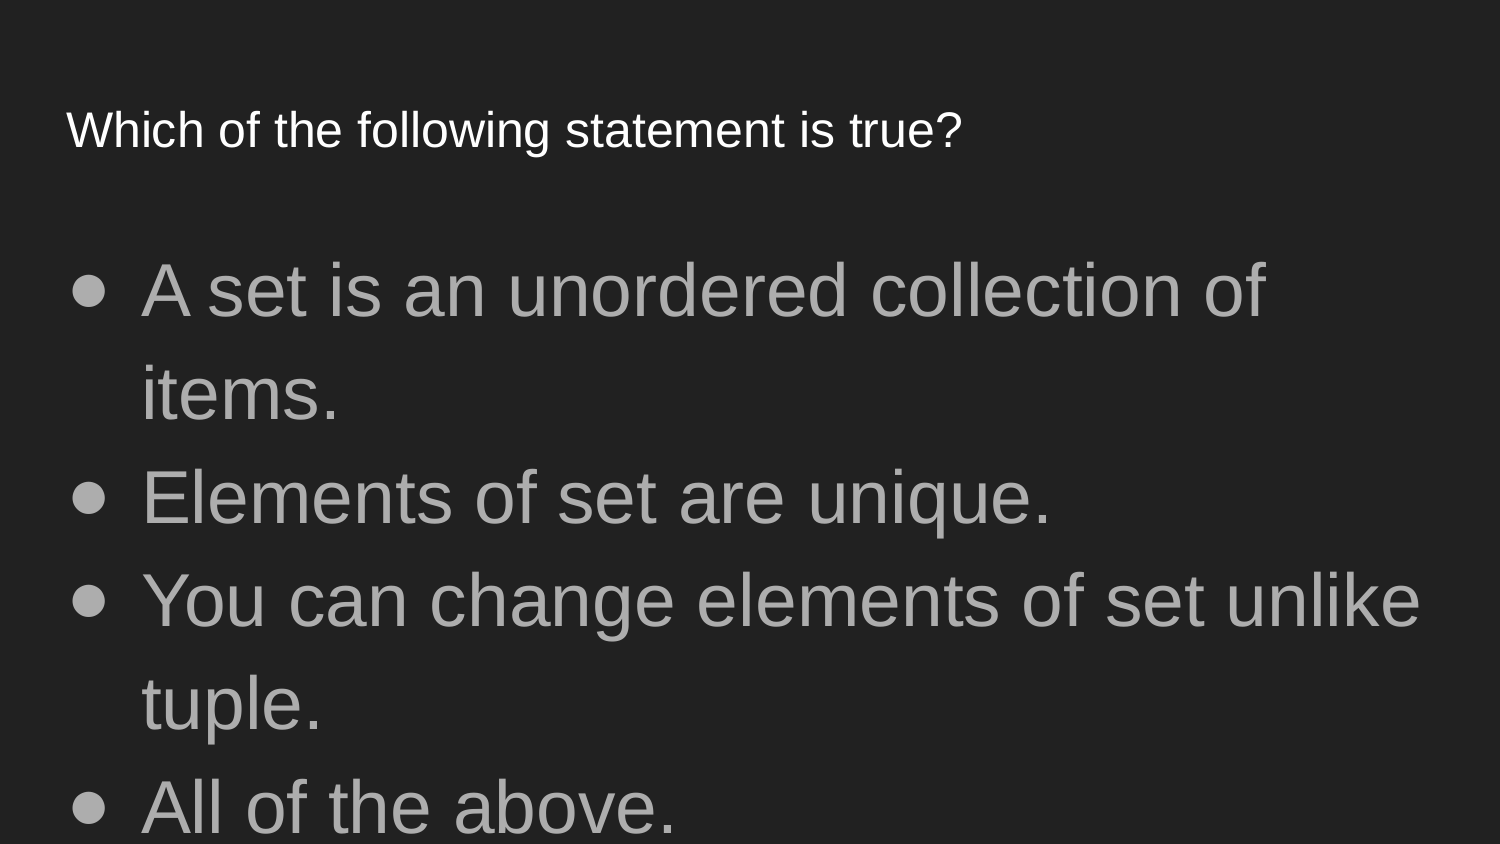

# Which of the following statement is true?

A set is an unordered collection of items.
Elements of set are unique.
You can change elements of set unlike tuple.
All of the above.